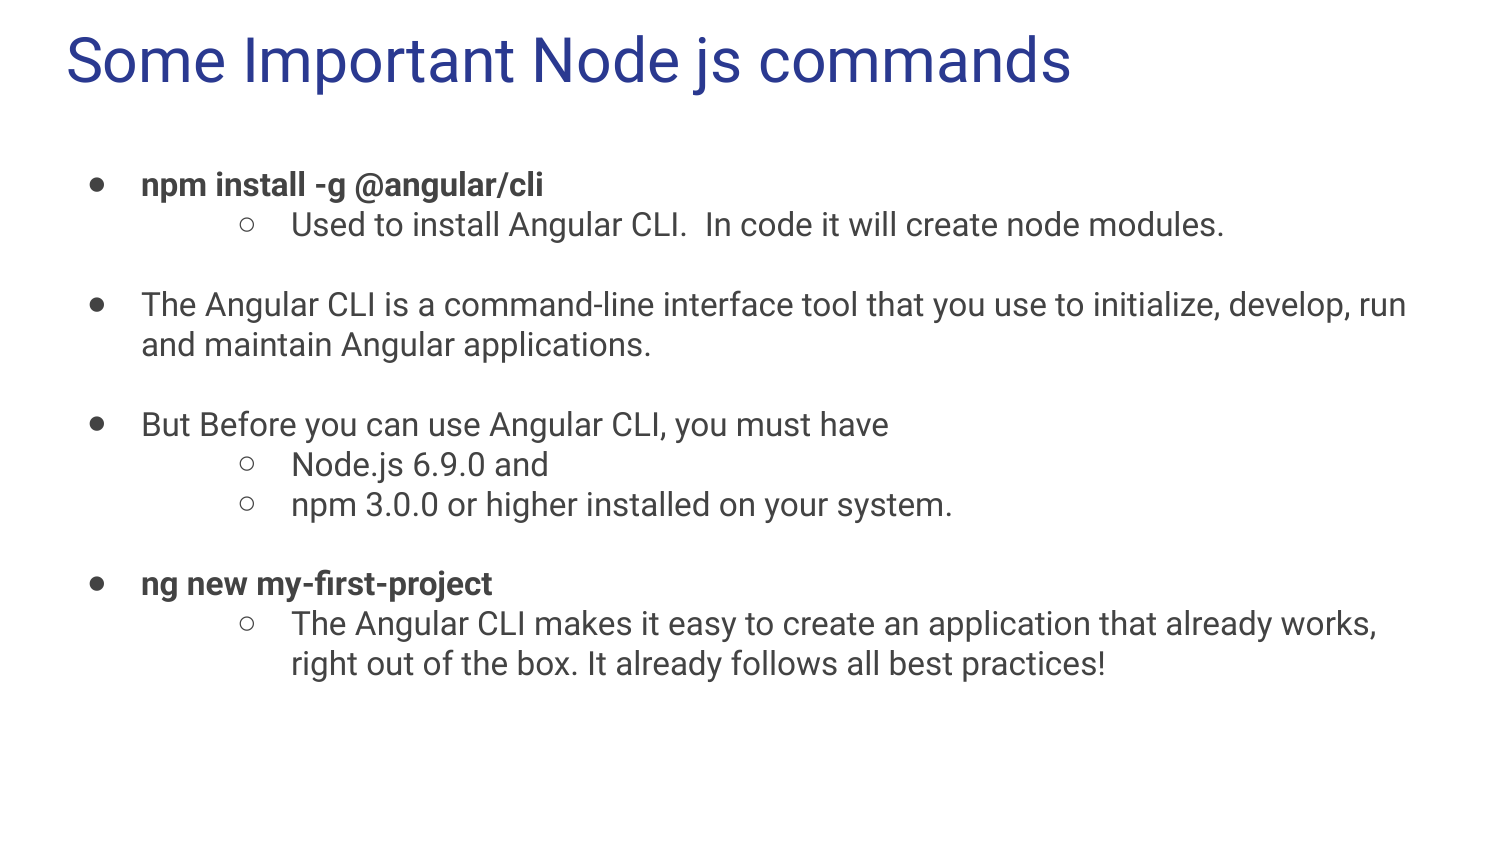

# Some Important Node js commands

npm install -g @angular/cli
Used to install Angular CLI.  In code it will create node modules.

The Angular CLI is a command-line interface tool that you use to initialize, develop, run and maintain Angular applications.

But Before you can use Angular CLI, you must have
Node.js 6.9.0 and
npm 3.0.0 or higher installed on your system.

ng new my-first-project
The Angular CLI makes it easy to create an application that already works, right out of the box. It already follows all best practices!